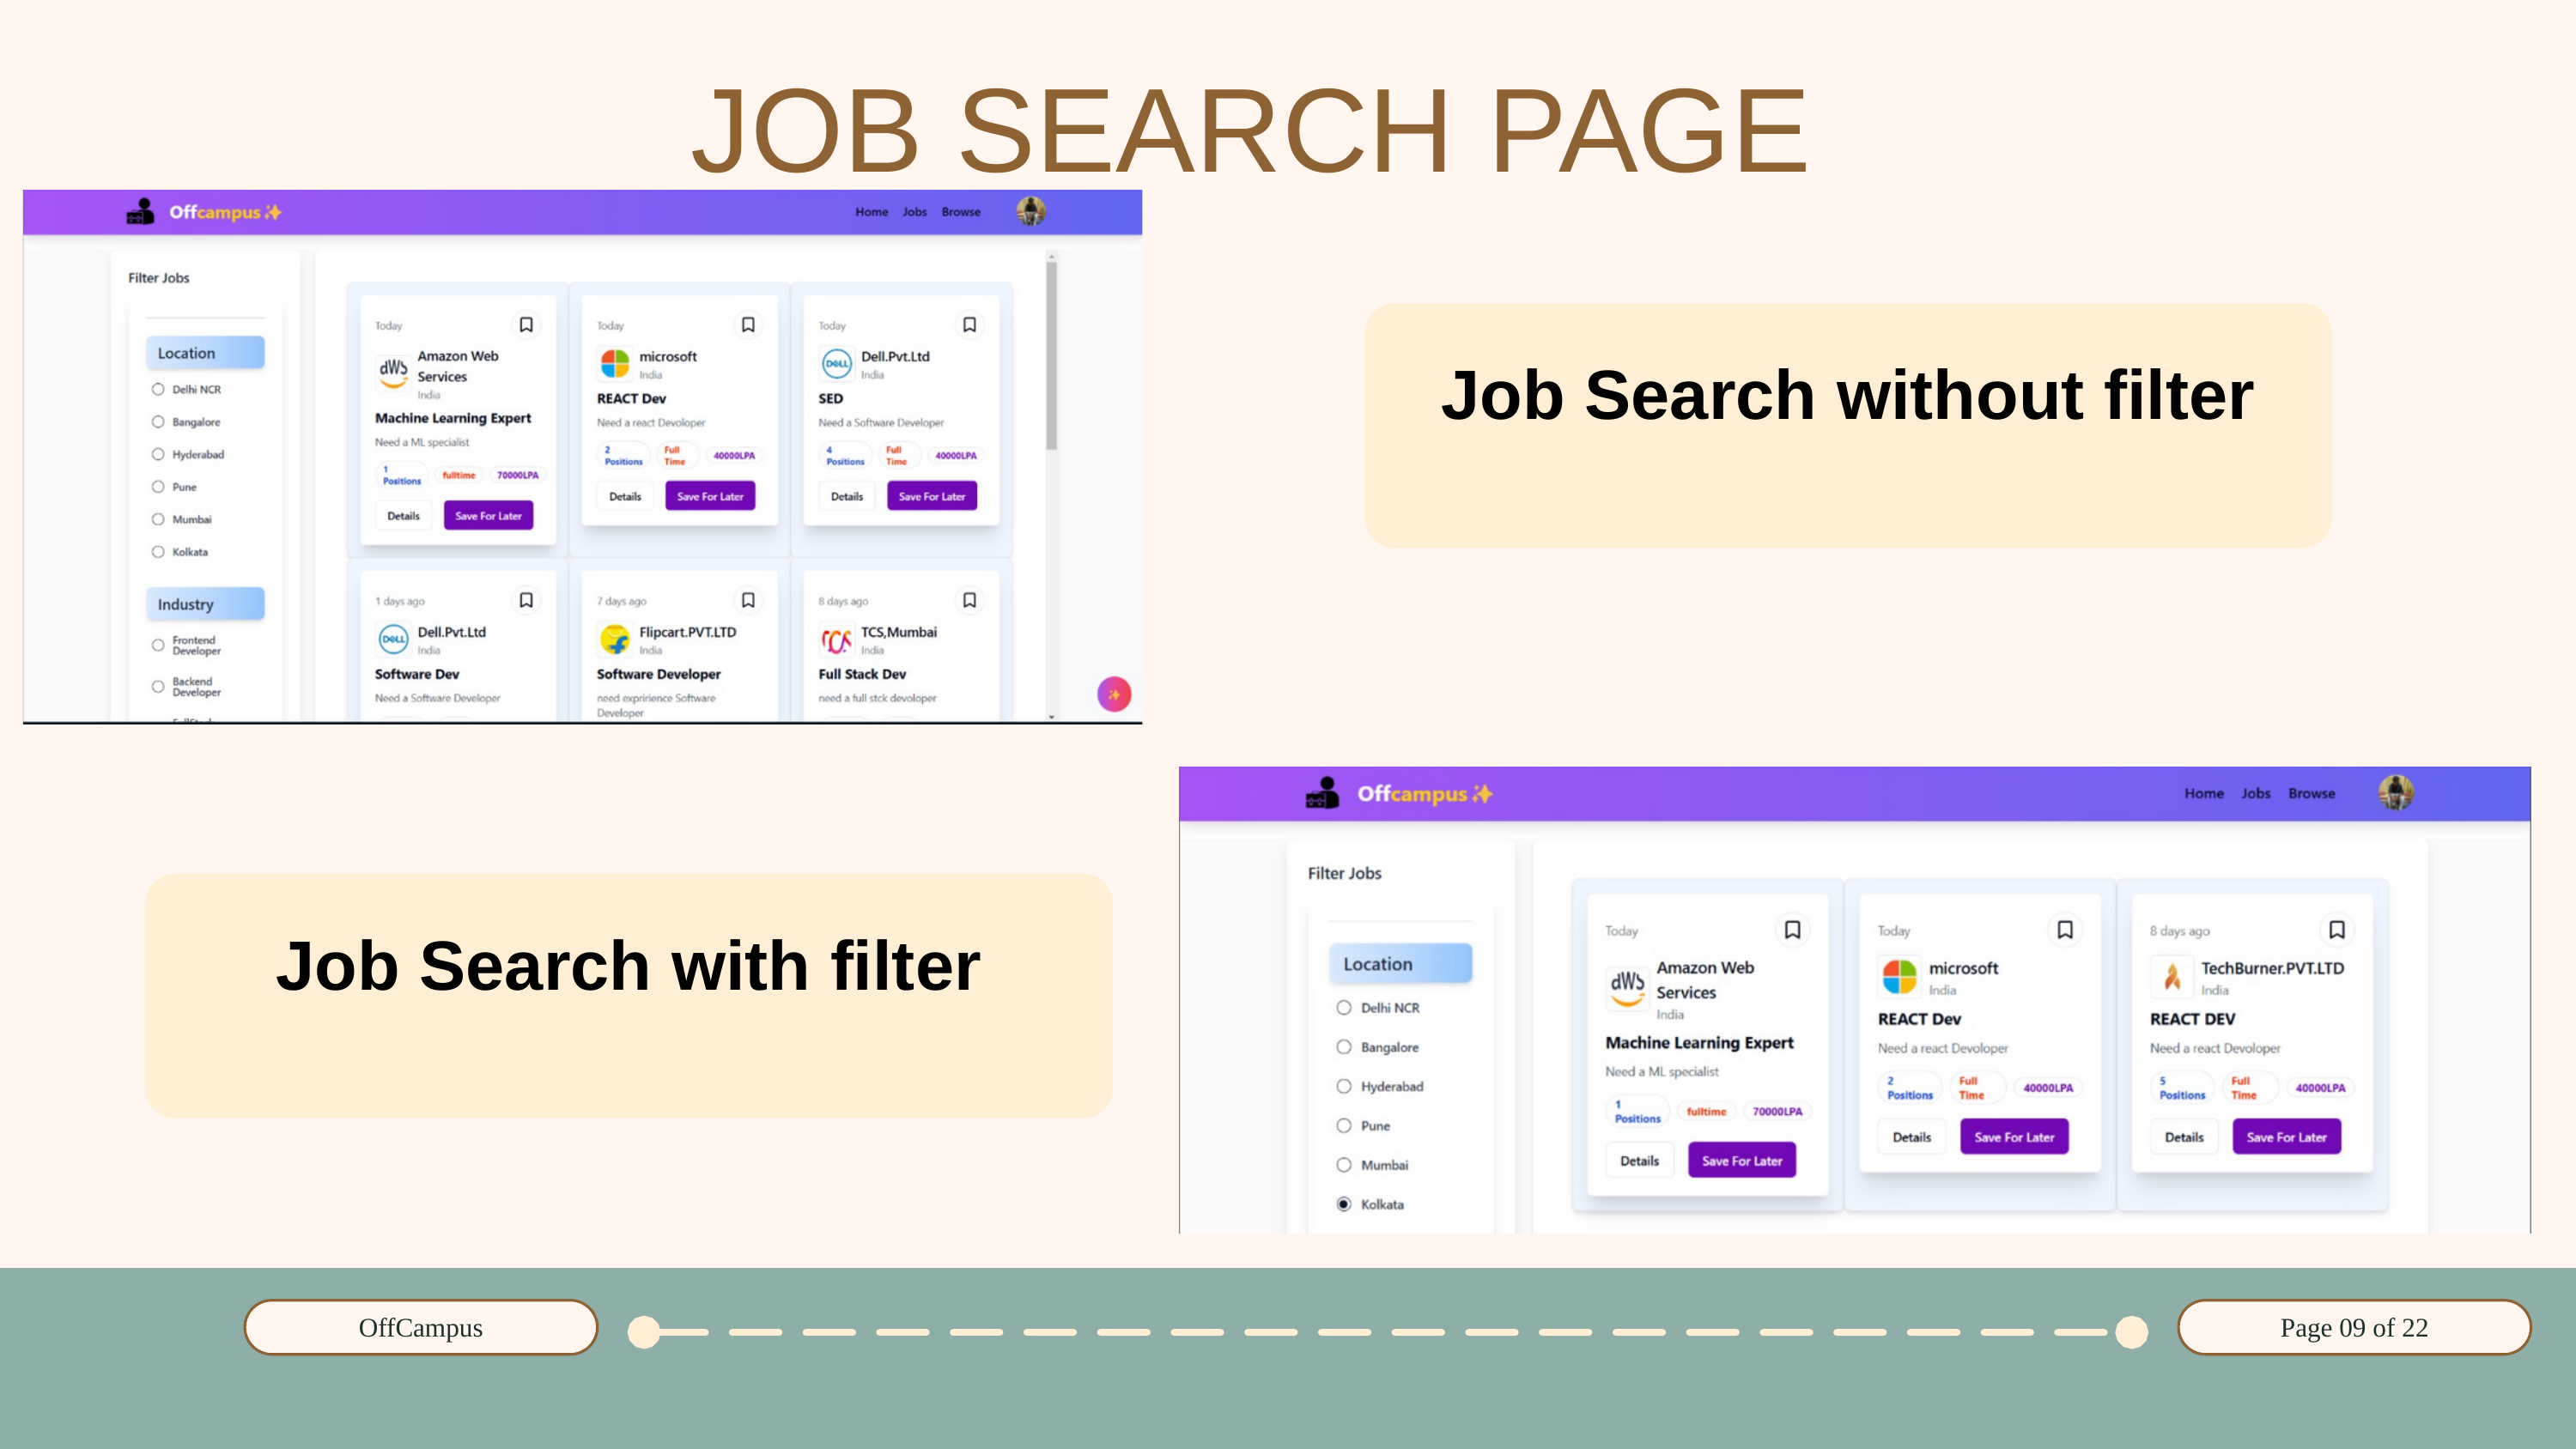

JOB SEARCH PAGE

Job Search without filter

Job Search with filter

OffCampus
Page 09 of 22